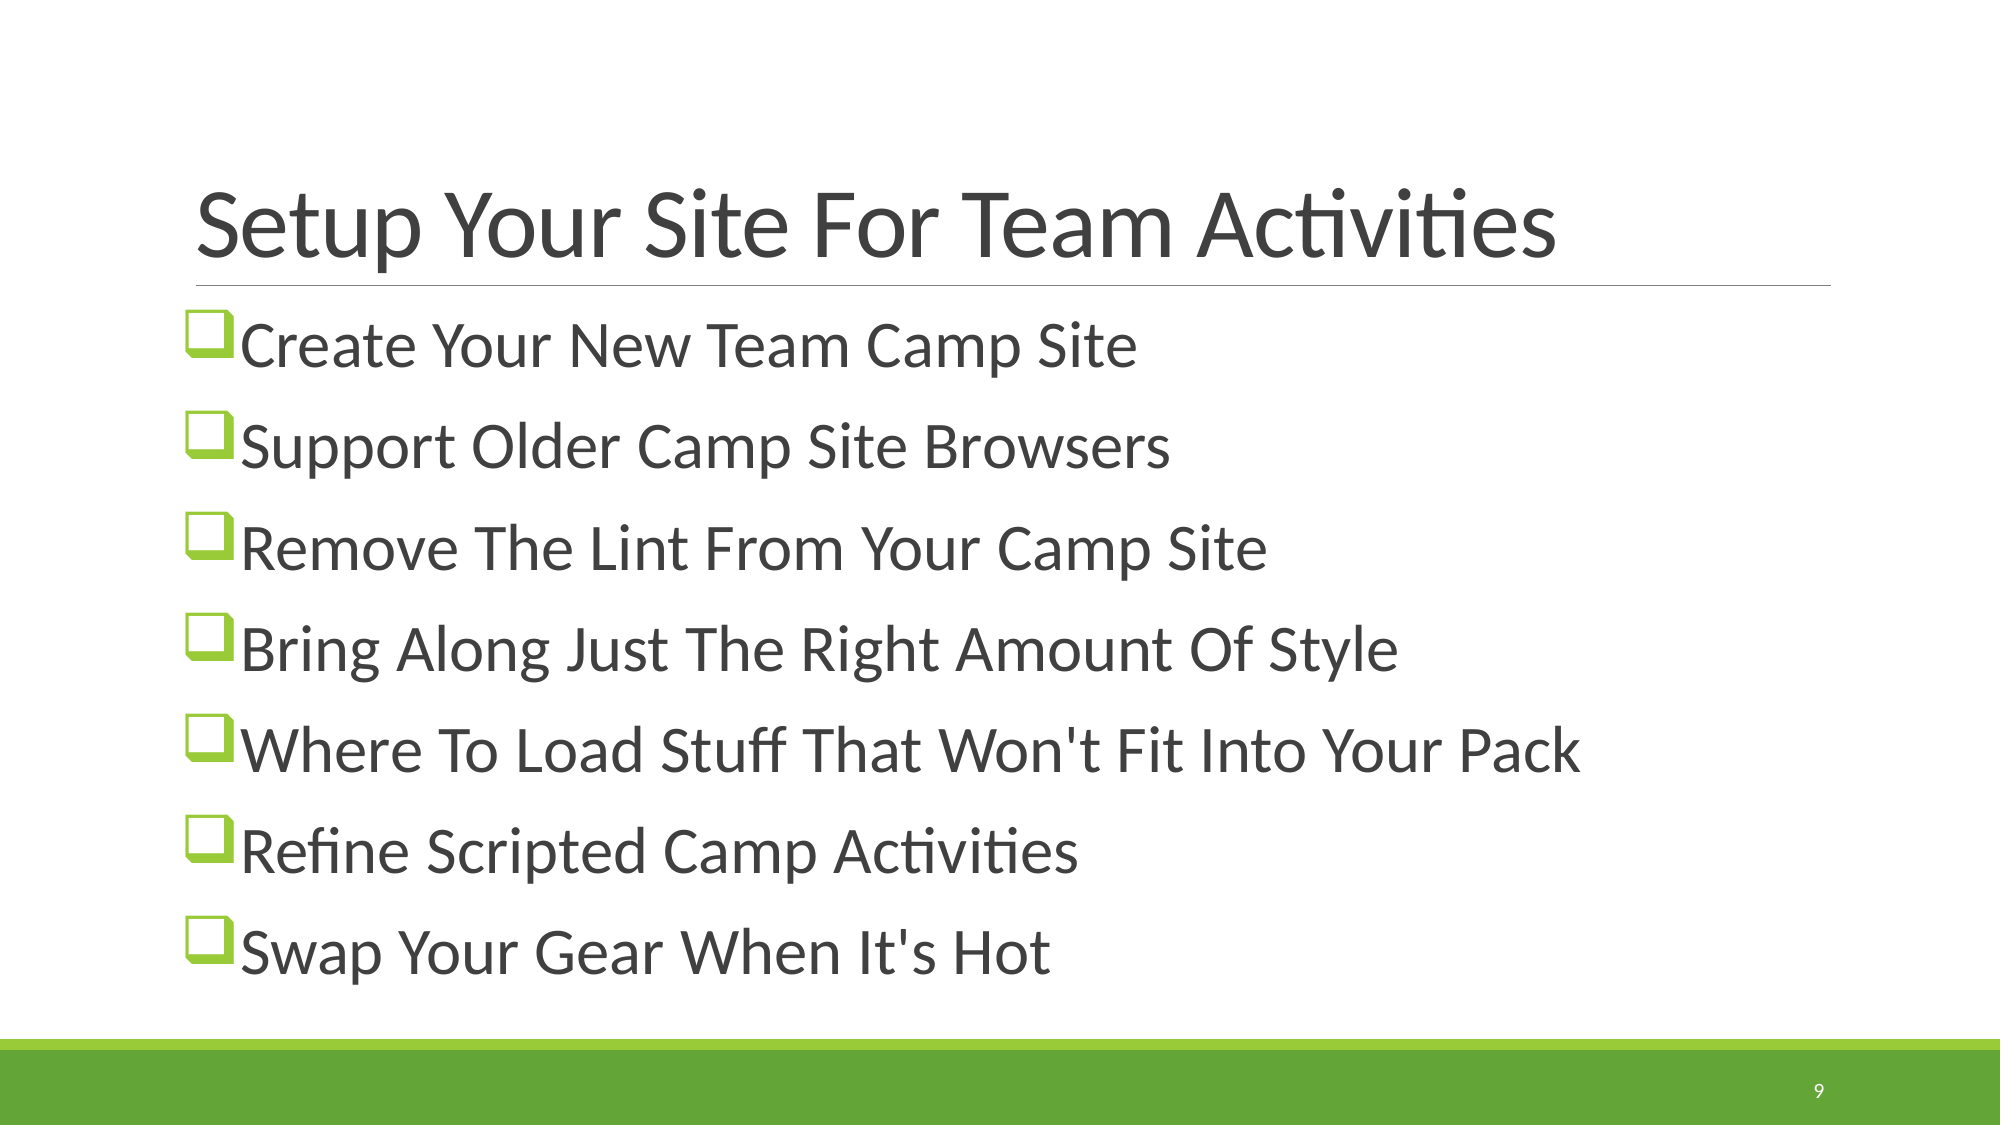

# Setup Your Site For Team Activities
Create Your New Team Camp Site
Support Older Camp Site Browsers
Remove The Lint From Your Camp Site
Bring Along Just The Right Amount Of Style
Where To Load Stuff That Won't Fit Into Your Pack
Refine Scripted Camp Activities
Swap Your Gear When It's Hot
9